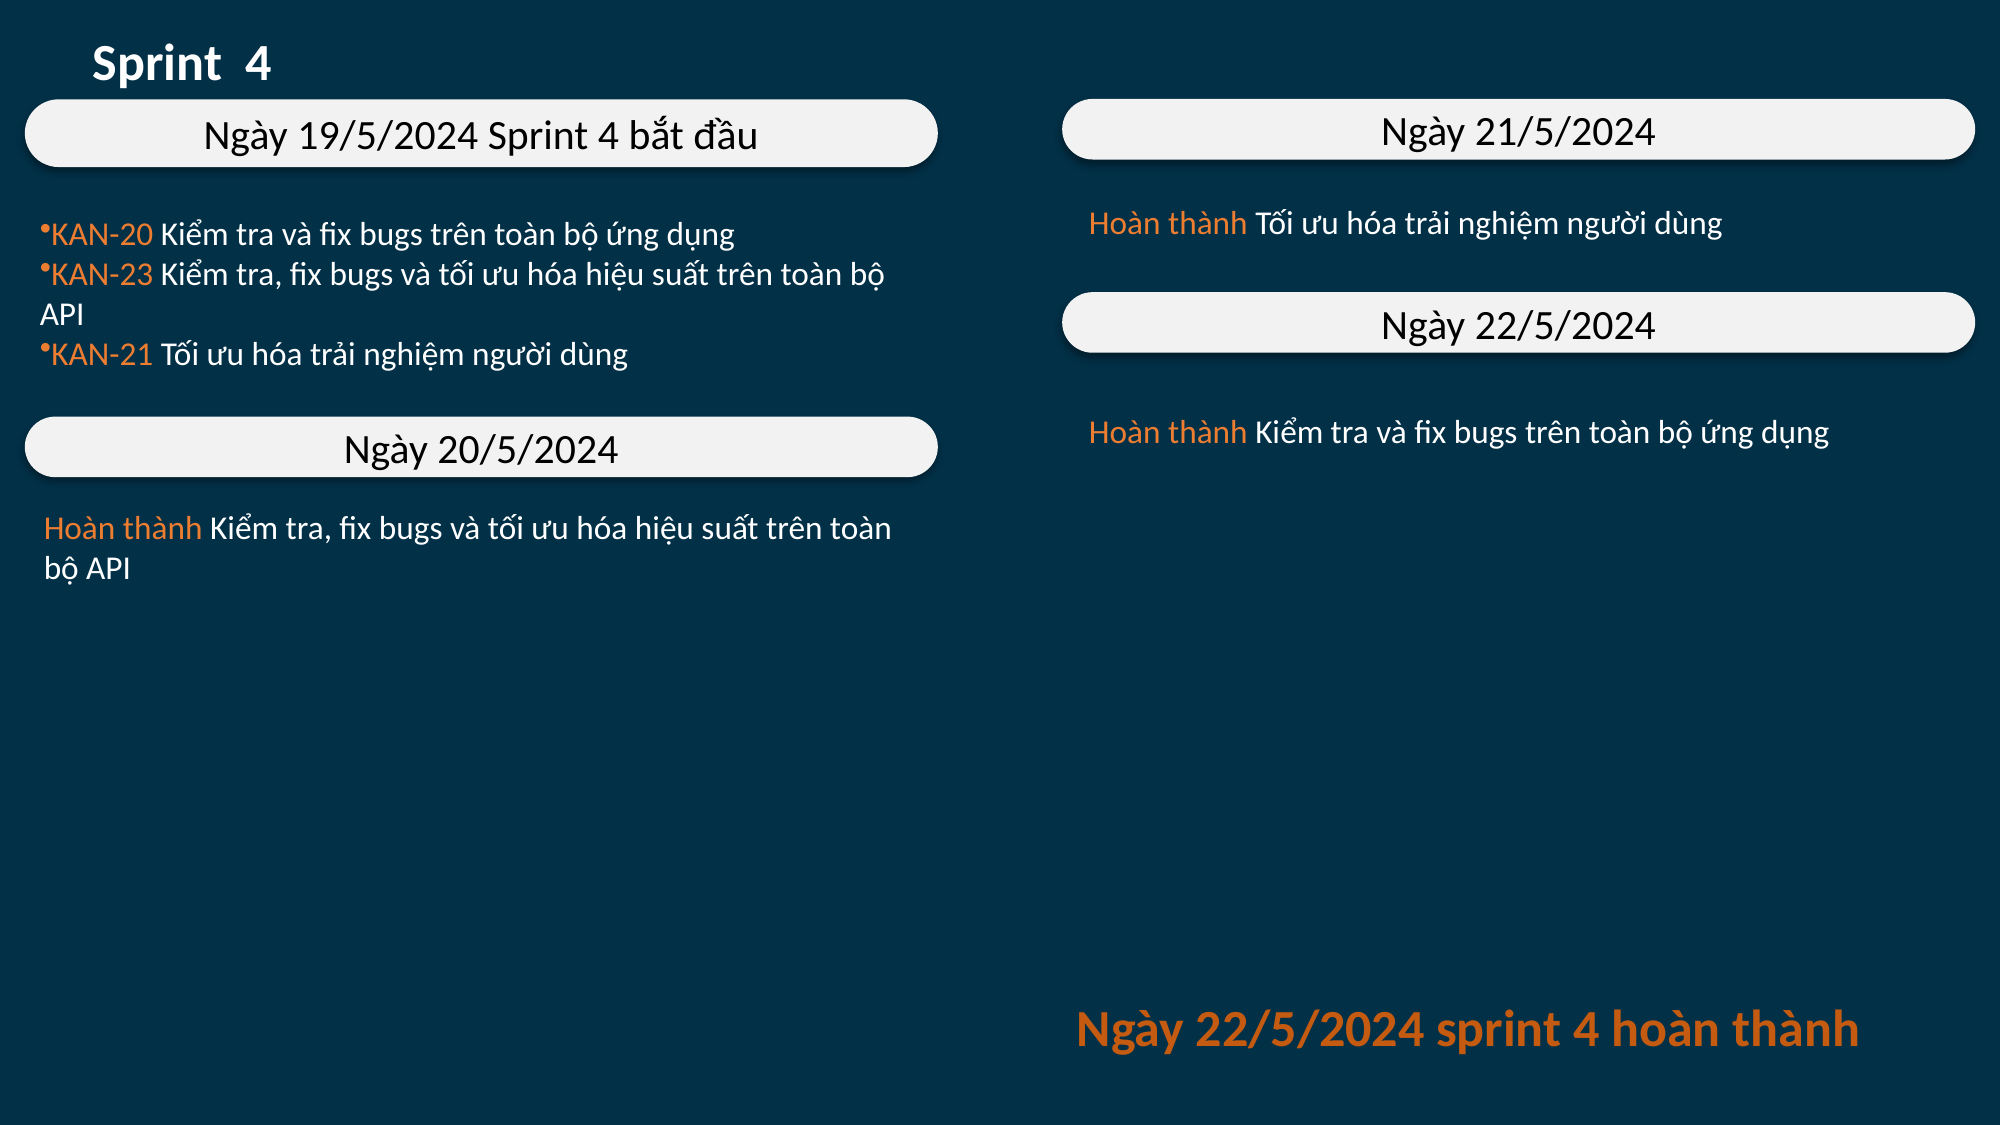

Sprint  4
Ngày 21/5/2024
Ngày 19/5/2024 Sprint 4 bắt đầu

Hoàn thành Tối ưu hóa trải nghiệm người dùng

KAN-20 Kiểm tra và fix bugs trên toàn bộ ứng dụng
KAN-23 Kiểm tra, fix bugs và tối ưu hóa hiệu suất trên toàn bộ API
KAN-21 Tối ưu hóa trải nghiệm người dùng
Ngày 22/5/2024
Hoàn thành Kiểm tra và fix bugs trên toàn bộ ứng dụng
Ngày 20/5/2024

Hoàn thành Kiểm tra, fix bugs và tối ưu hóa hiệu suất trên toàn bộ API
Ngày 22/5/2024 sprint 4 hoàn thành